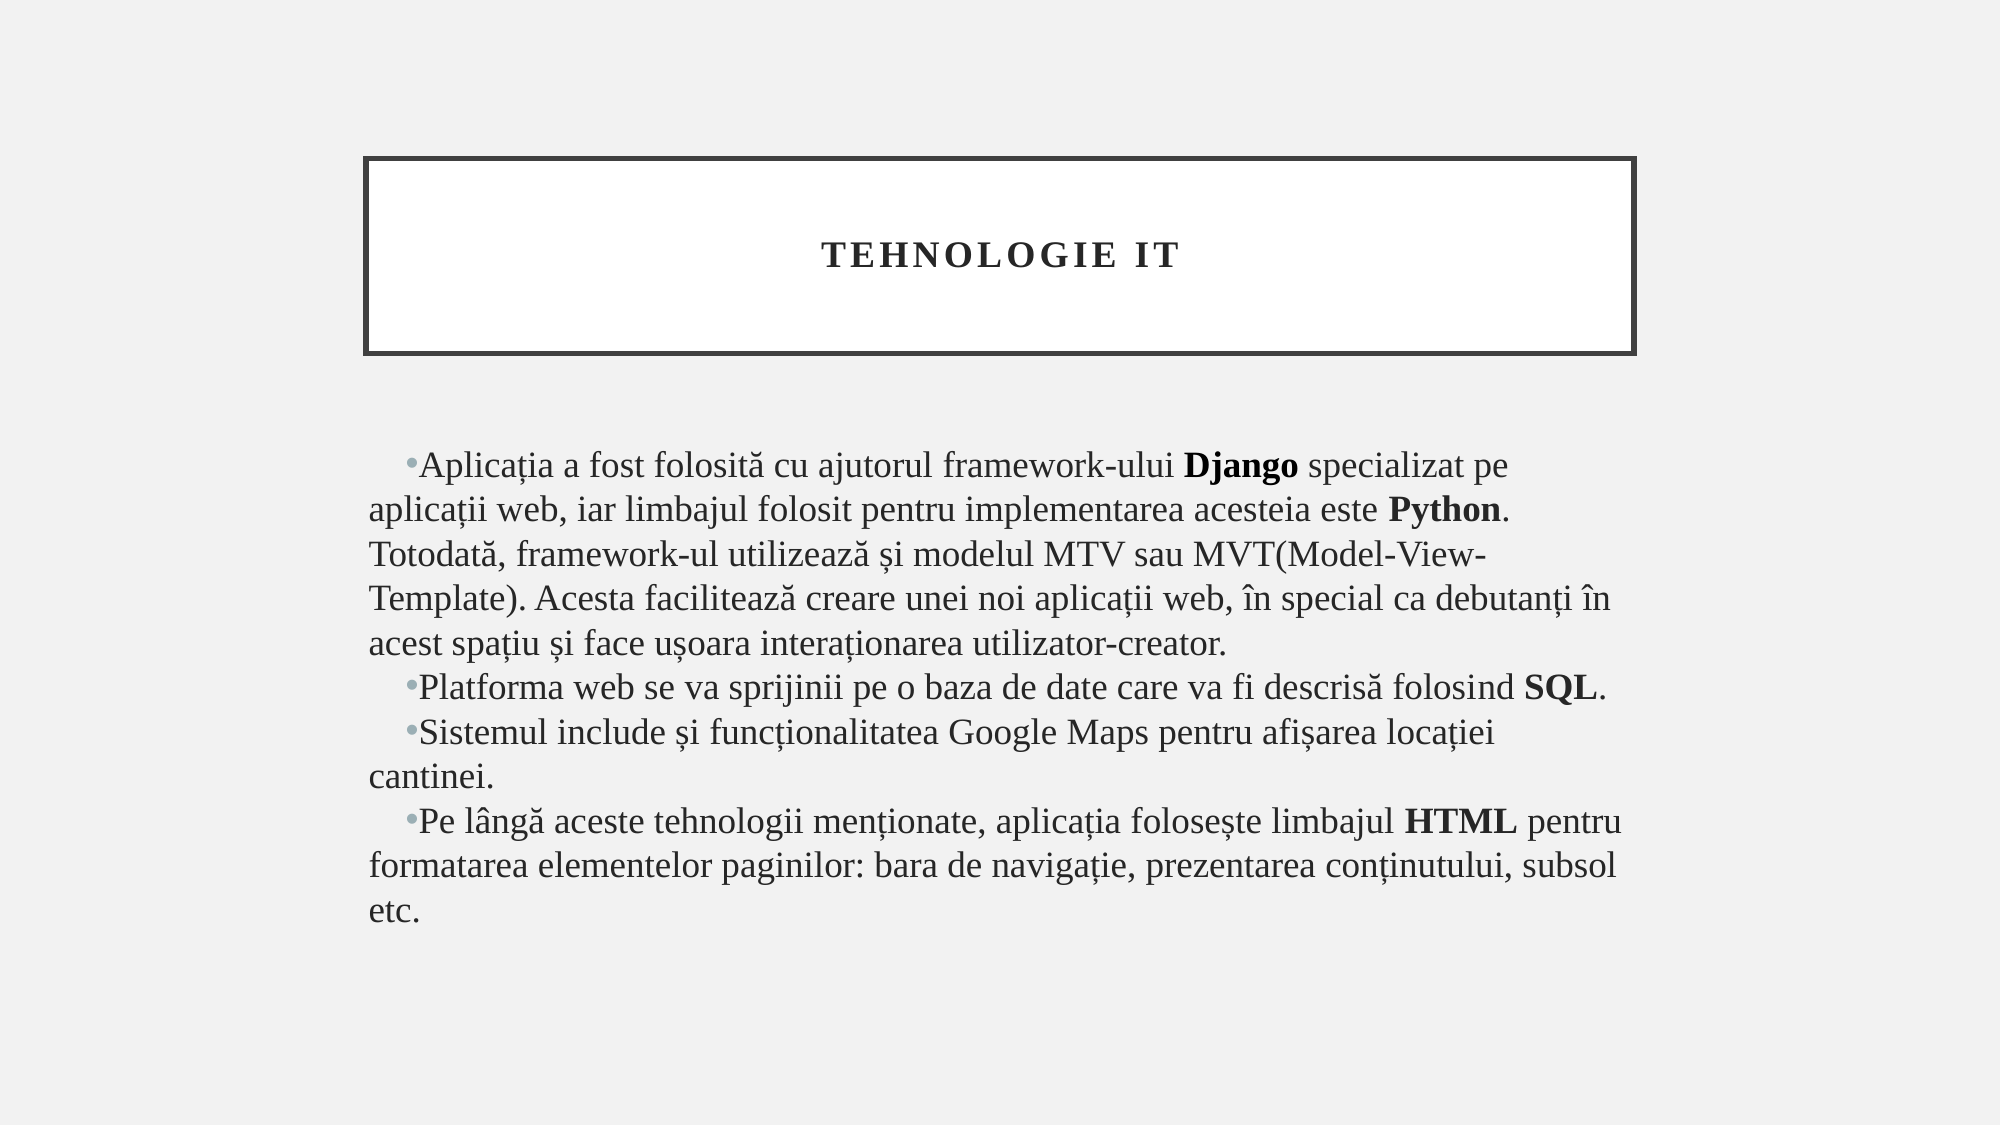

# Tehnologie IT
Aplicația a fost folosită cu ajutorul framework-ului Django specializat pe aplicații web, iar limbajul folosit pentru implementarea acesteia este Python. Totodată, framework-ul utilizează și modelul MTV sau MVT(Model-View-Template). Acesta facilitează creare unei noi aplicații web, în special ca debutanți în acest spațiu și face ușoara interaționarea utilizator-creator.
Platforma web se va sprijinii pe o baza de date care va fi descrisă folosind SQL.
Sistemul include și funcționalitatea Google Maps pentru afișarea locației cantinei.
Pe lângă aceste tehnologii menționate, aplicația folosește limbajul HTML pentru formatarea elementelor paginilor: bara de navigație, prezentarea conținutului, subsol etc.